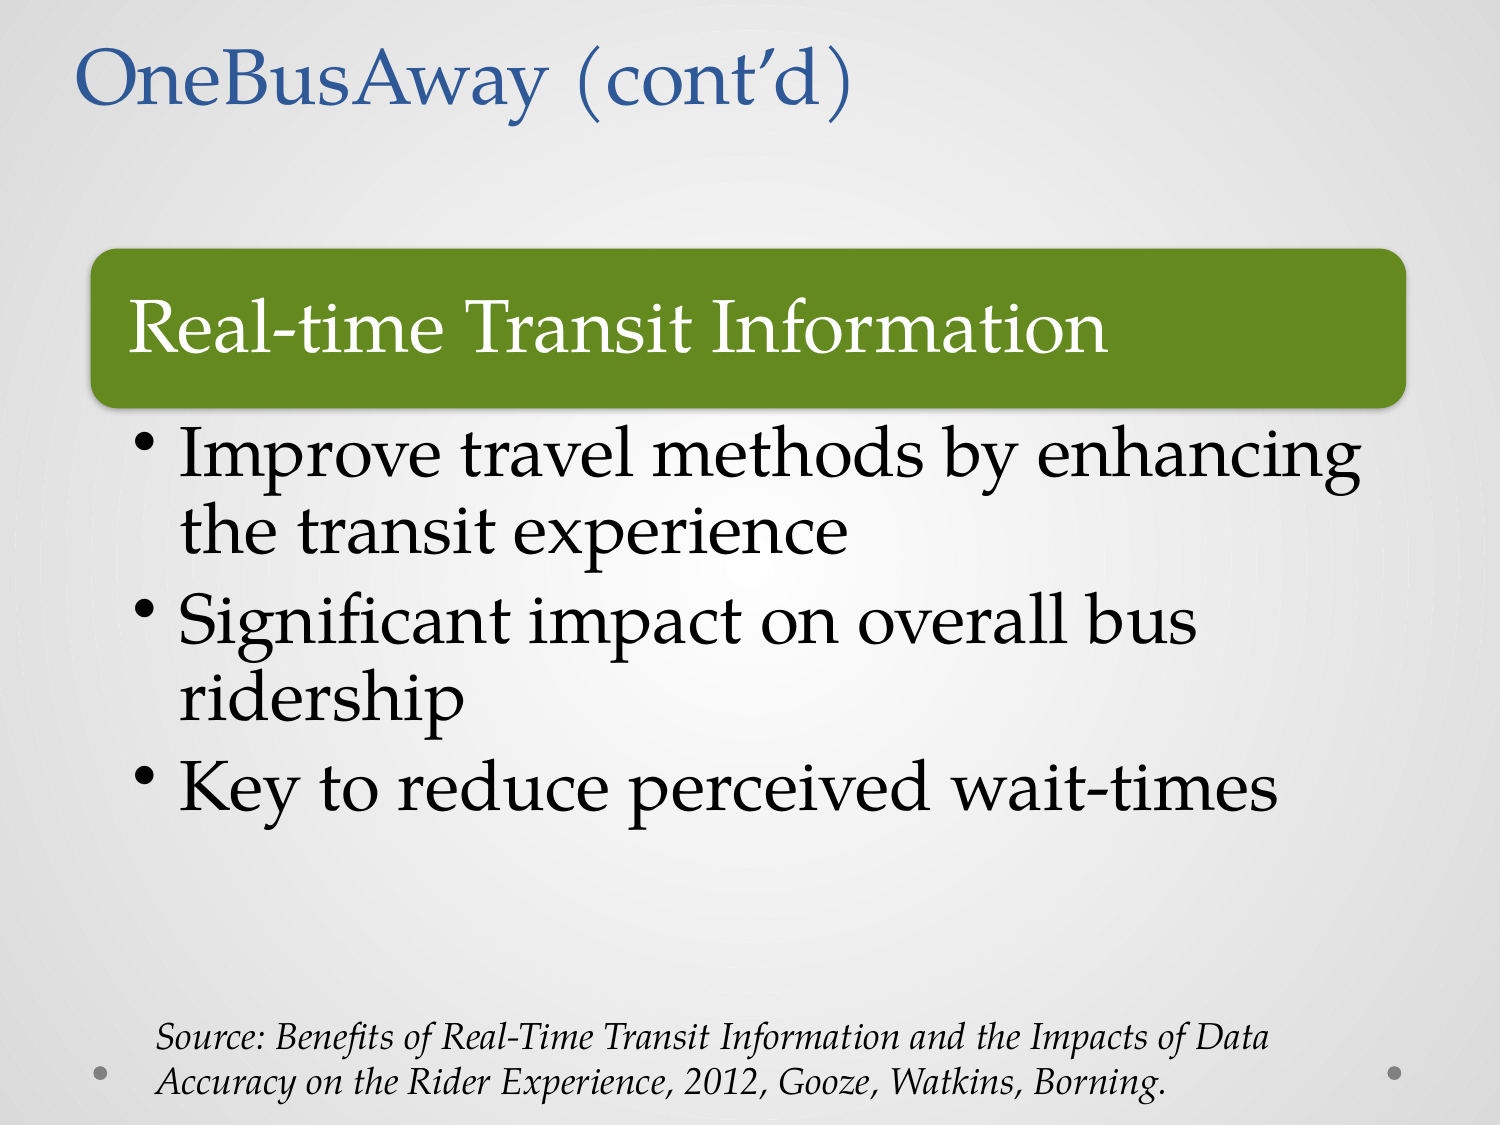

# OneBusAway (cont’d)
Real-time Transit Information
Improve travel methods by enhancing the transit experience
Significant impact on overall bus ridership
Key to reduce perceived wait-times

Source: Benefits of Real-Time Transit Information and the Impacts of Data Accuracy on the Rider Experience, 2012, Gooze, Watkins, Borning.